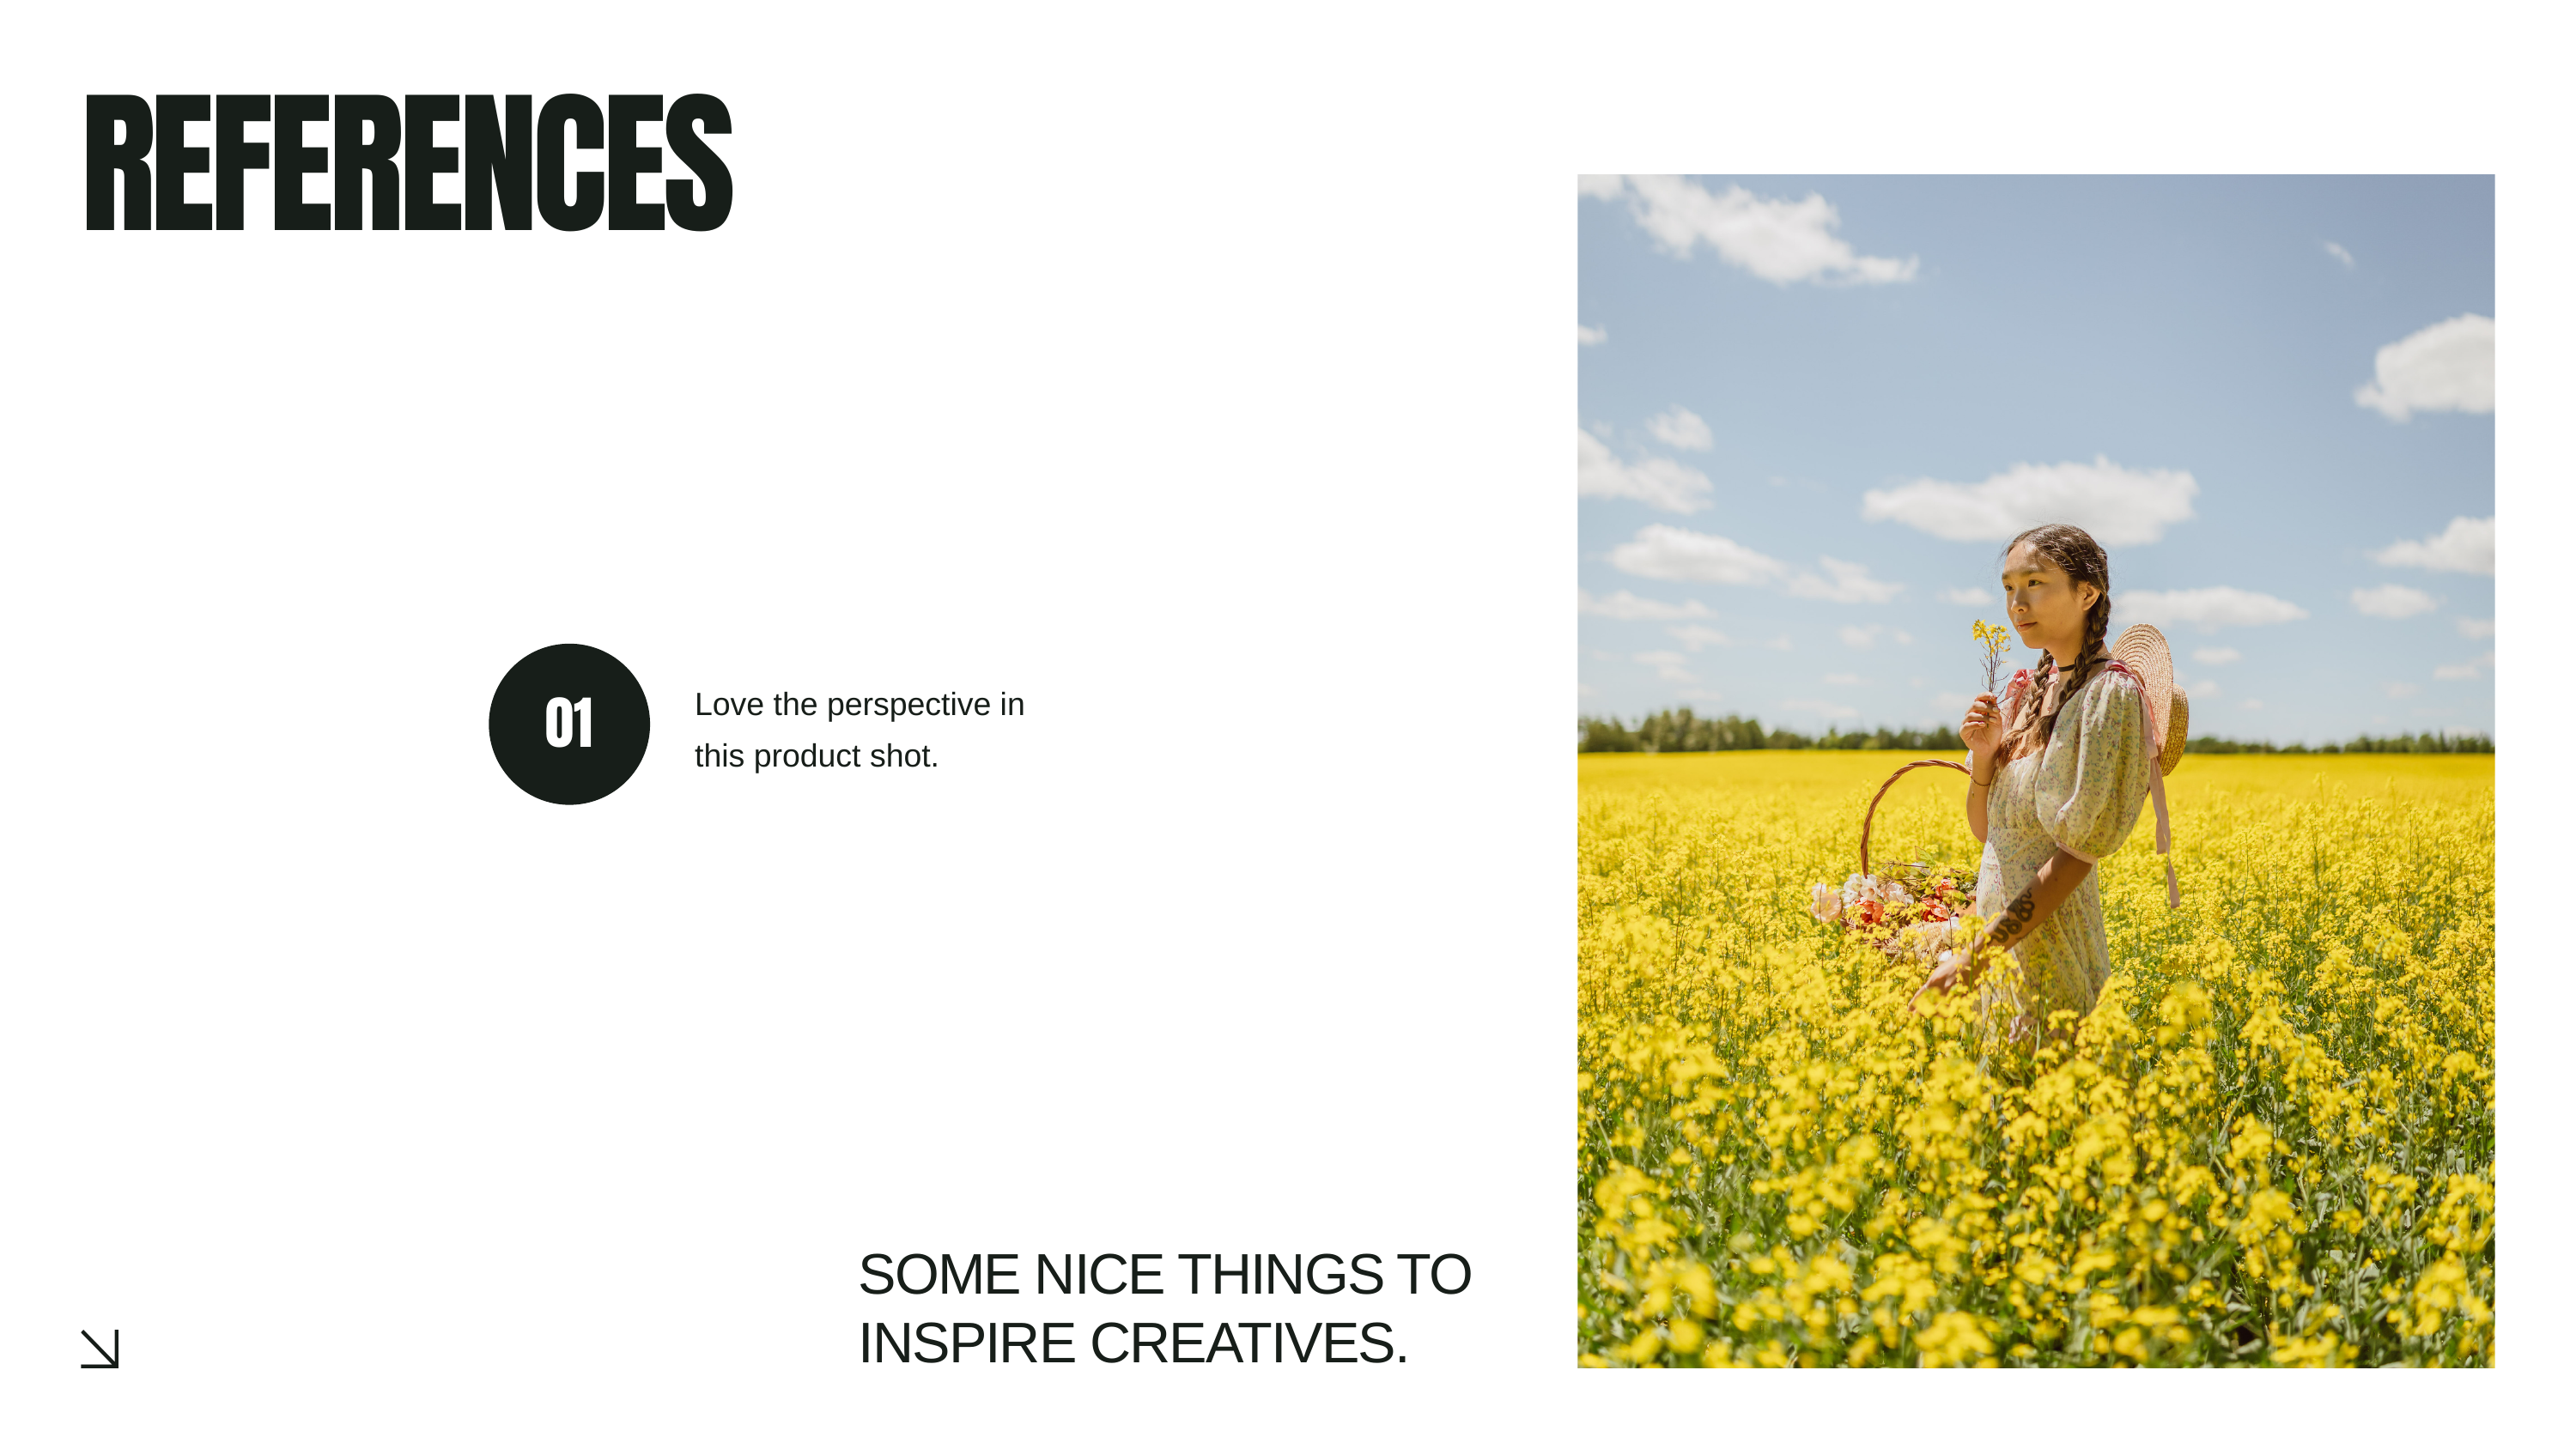

REFERENCES

01
Love the perspective in this product shot.
SOME NICE THINGS TO INSPIRE CREATIVES.